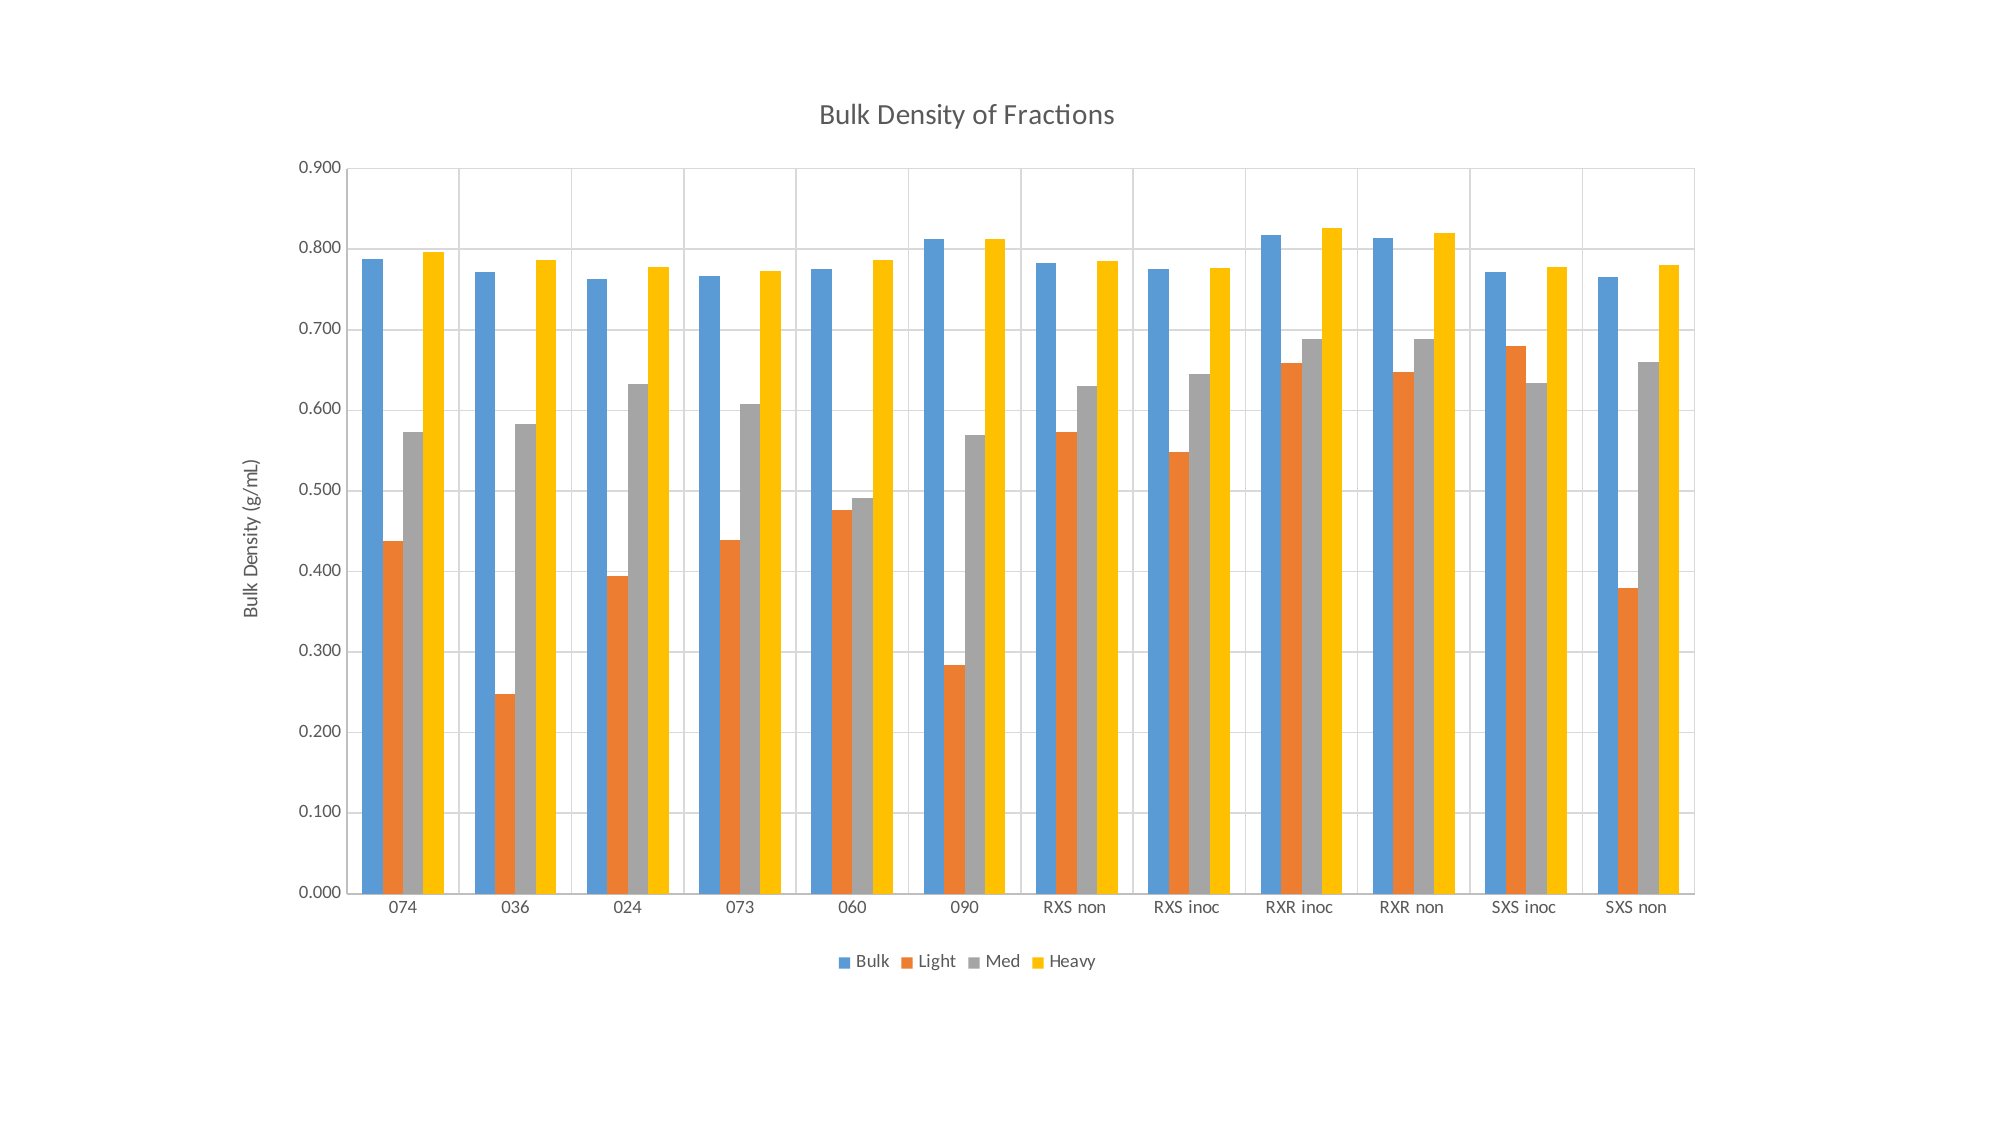

### Chart: Bulk Density of Fractions

| Category | Bulk | Light | Med | Heavy |
|---|---|---|---|---|
| 074 | 0.7881967213114754 | 0.4375 | 0.5727272727272728 | 0.7966101694915254 |
| 036 | 0.7712820512820513 | 0.24833333333333332 | 0.583076923076923 | 0.7866666666666666 |
| 024 | 0.7629333333333334 | 0.3949152542372881 | 0.6329113924050632 | 0.7777777777777778 |
| 073 | 0.7667532467532467 | 0.4396551724137931 | 0.6073333333333333 | 0.773224043715847 |
| 060 | 0.7753246753246753 | 0.4766666666666666 | 0.4911111111111111 | 0.7864864864864864 |
| 090 | 0.8121875 | 0.2843333333333333 | 0.5690909090909091 | 0.8126984126984127 |
| RXS non  | 0.7825316455696203 | 0.5732142857142858 | 0.6297297297297297 | 0.7851458885941645 |
| RXS inoc  | 0.7749367088607596 | 0.548 | 0.6453333333333333 | 0.7763157894736842 |
| RXR inoc  | 0.8172972972972973 | 0.6588235294117648 | 0.6891891891891891 | 0.8267045454545454 |
| RXR non  | 0.8140540540540541 | 0.6472222222222223 | 0.6888888888888889 | 0.82 |
| SXS inoc  | 0.7715384615384615 | 0.6799999999999999 | 0.6342857142857142 | 0.7783783783783784 |
| SXS non  | 0.7658974358974359 | 0.38 | 0.6598360655737706 | 0.7805555555555556 |